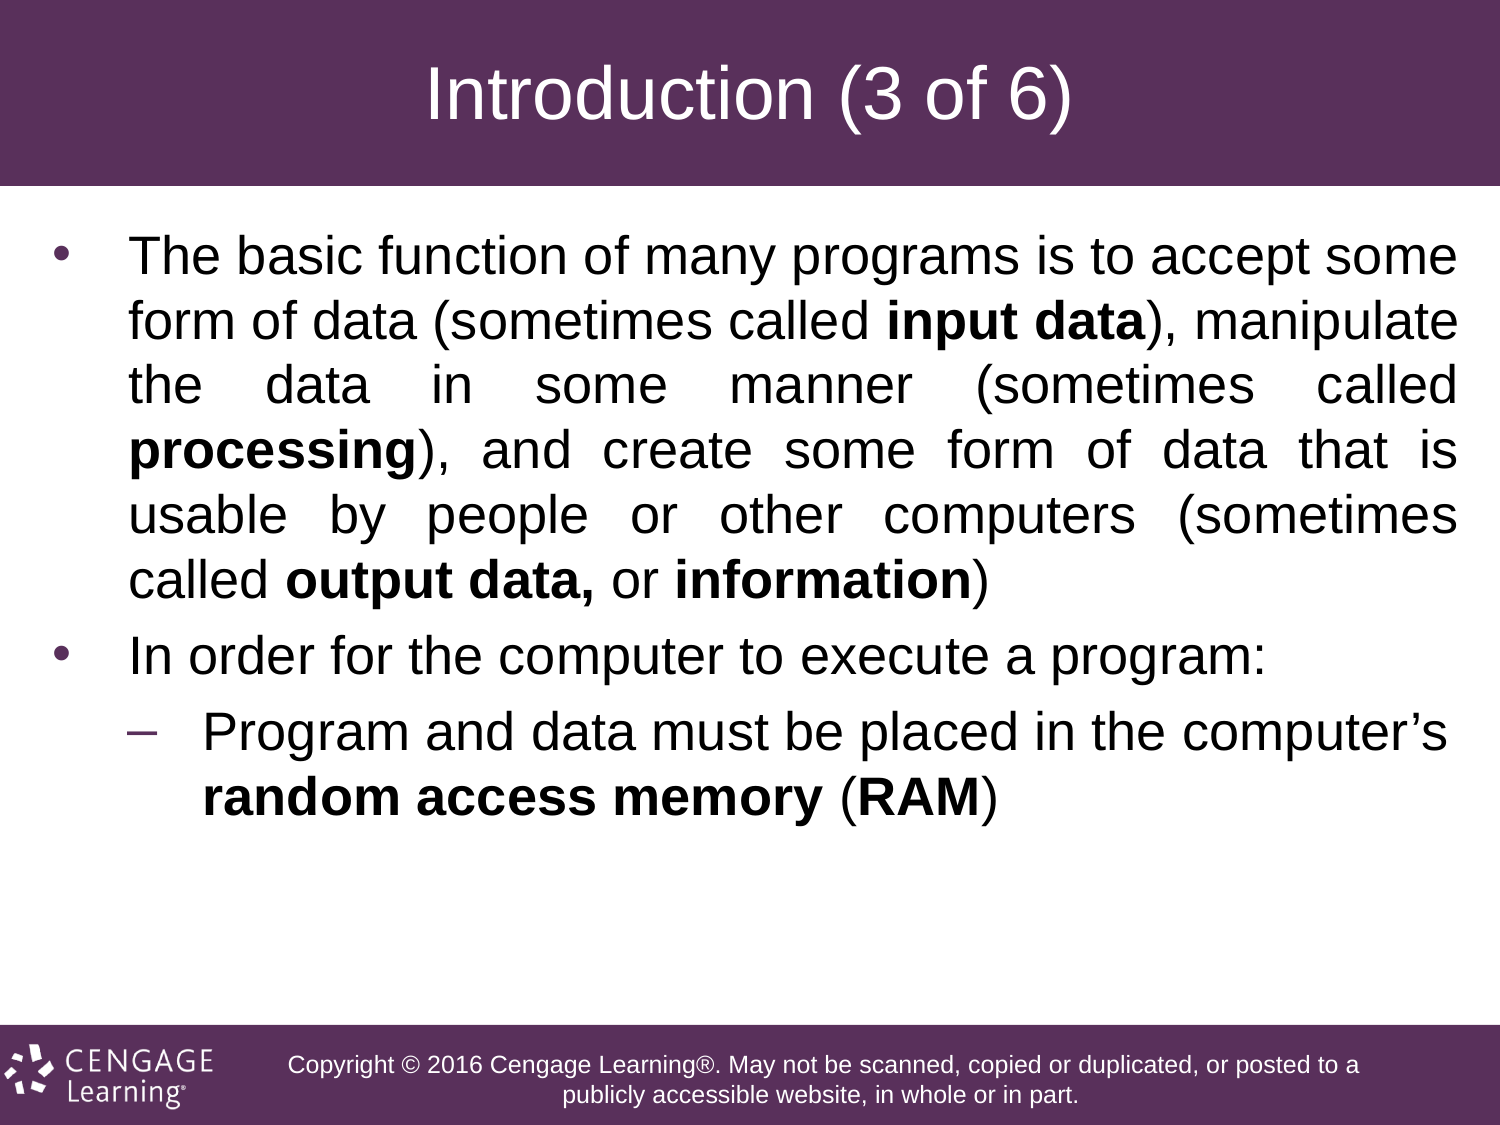

# Introduction (3 of 6)
The basic function of many programs is to accept some form of data (sometimes called input data), manipulate the data in some manner (sometimes called processing), and create some form of data that is usable by people or other computers (sometimes called output data, or information)
In order for the computer to execute a program:
Program and data must be placed in the computer’s random access memory (RAM)